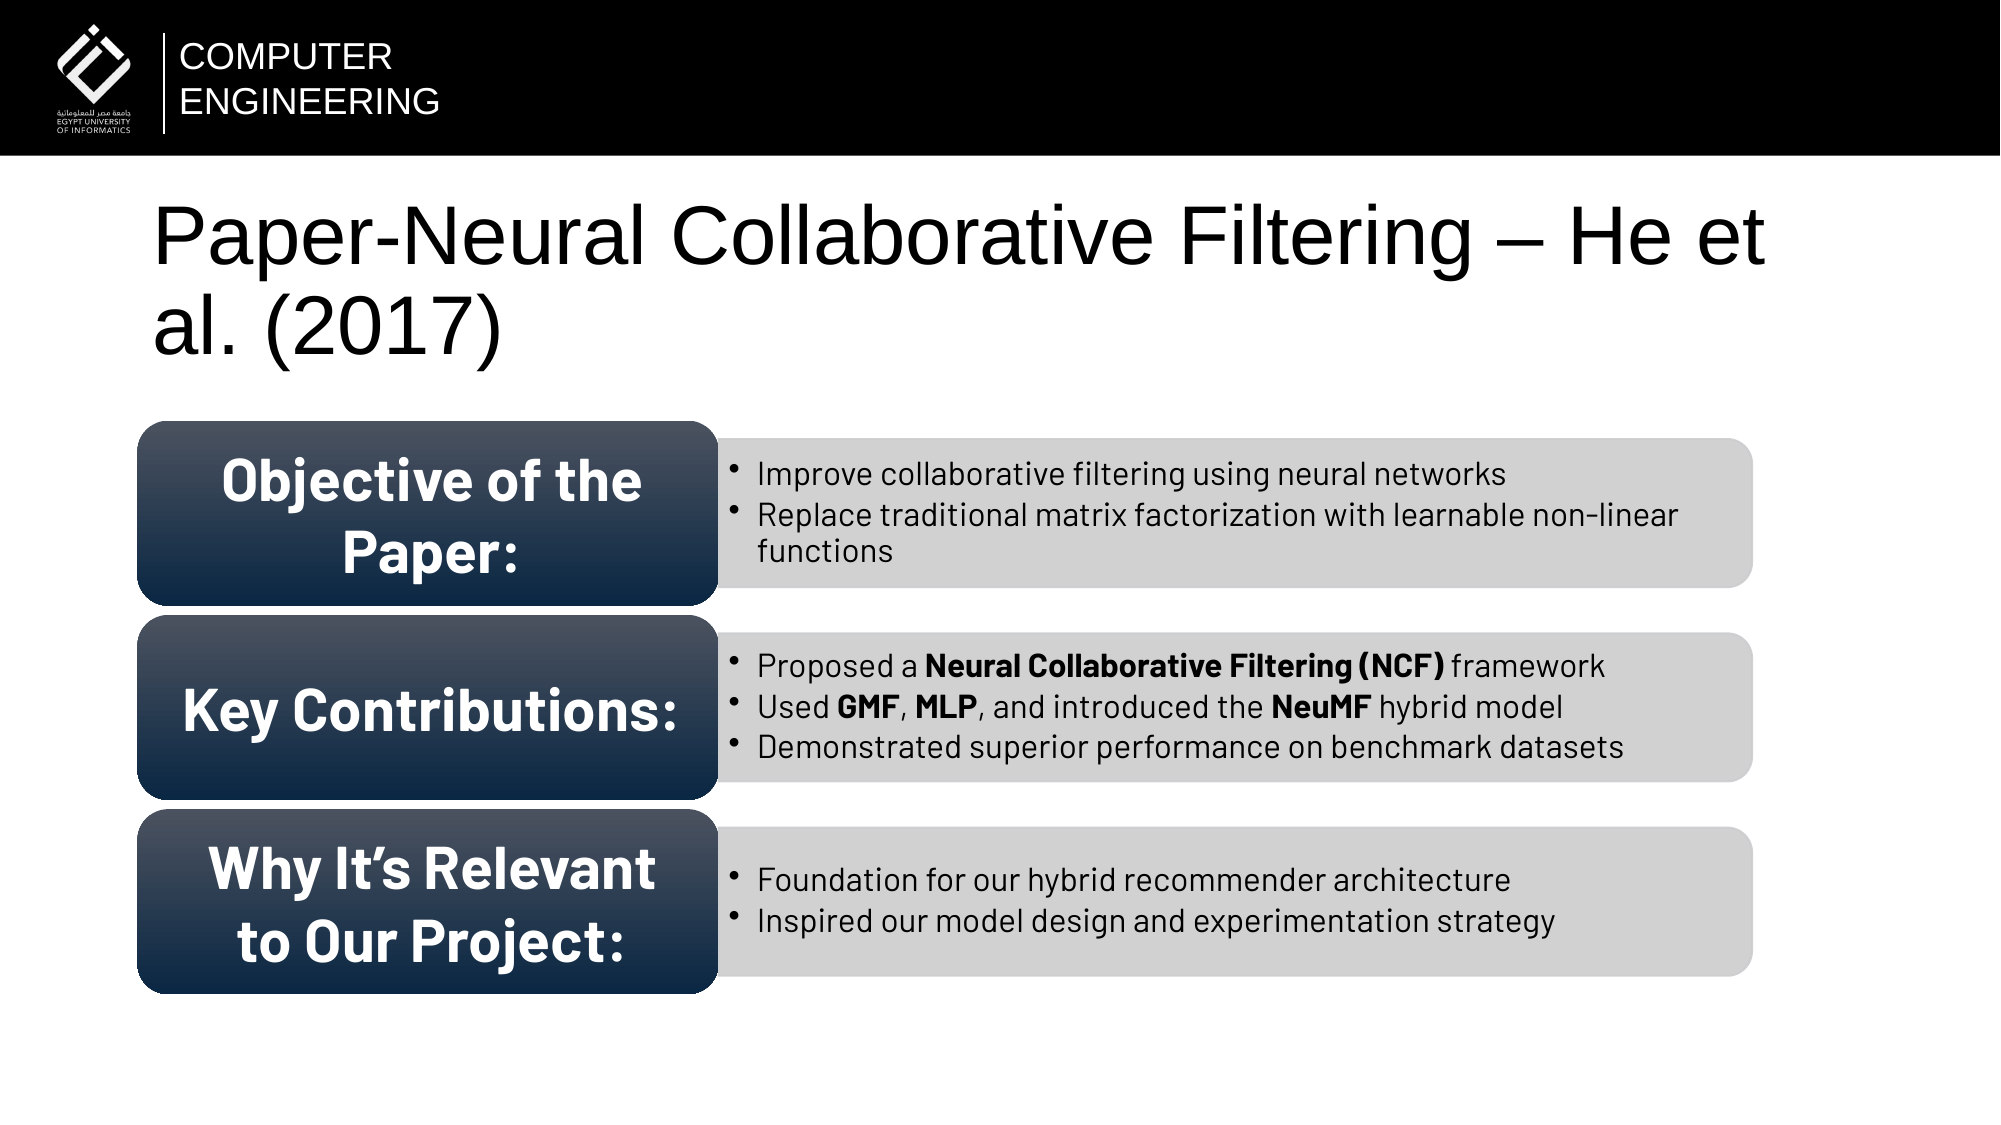

# Paper-Neural Collaborative Filtering – He et al. (2017)
Improve collaborative filtering using neural networks
Replace traditional matrix factorization with learnable non-linear functions
Objective of the Paper:
Proposed a Neural Collaborative Filtering (NCF) framework
Used GMF, MLP, and introduced the NeuMF hybrid model
Demonstrated superior performance on benchmark datasets
Key Contributions:
Foundation for our hybrid recommender architecture
Inspired our model design and experimentation strategy
Why It’s Relevant to Our Project: